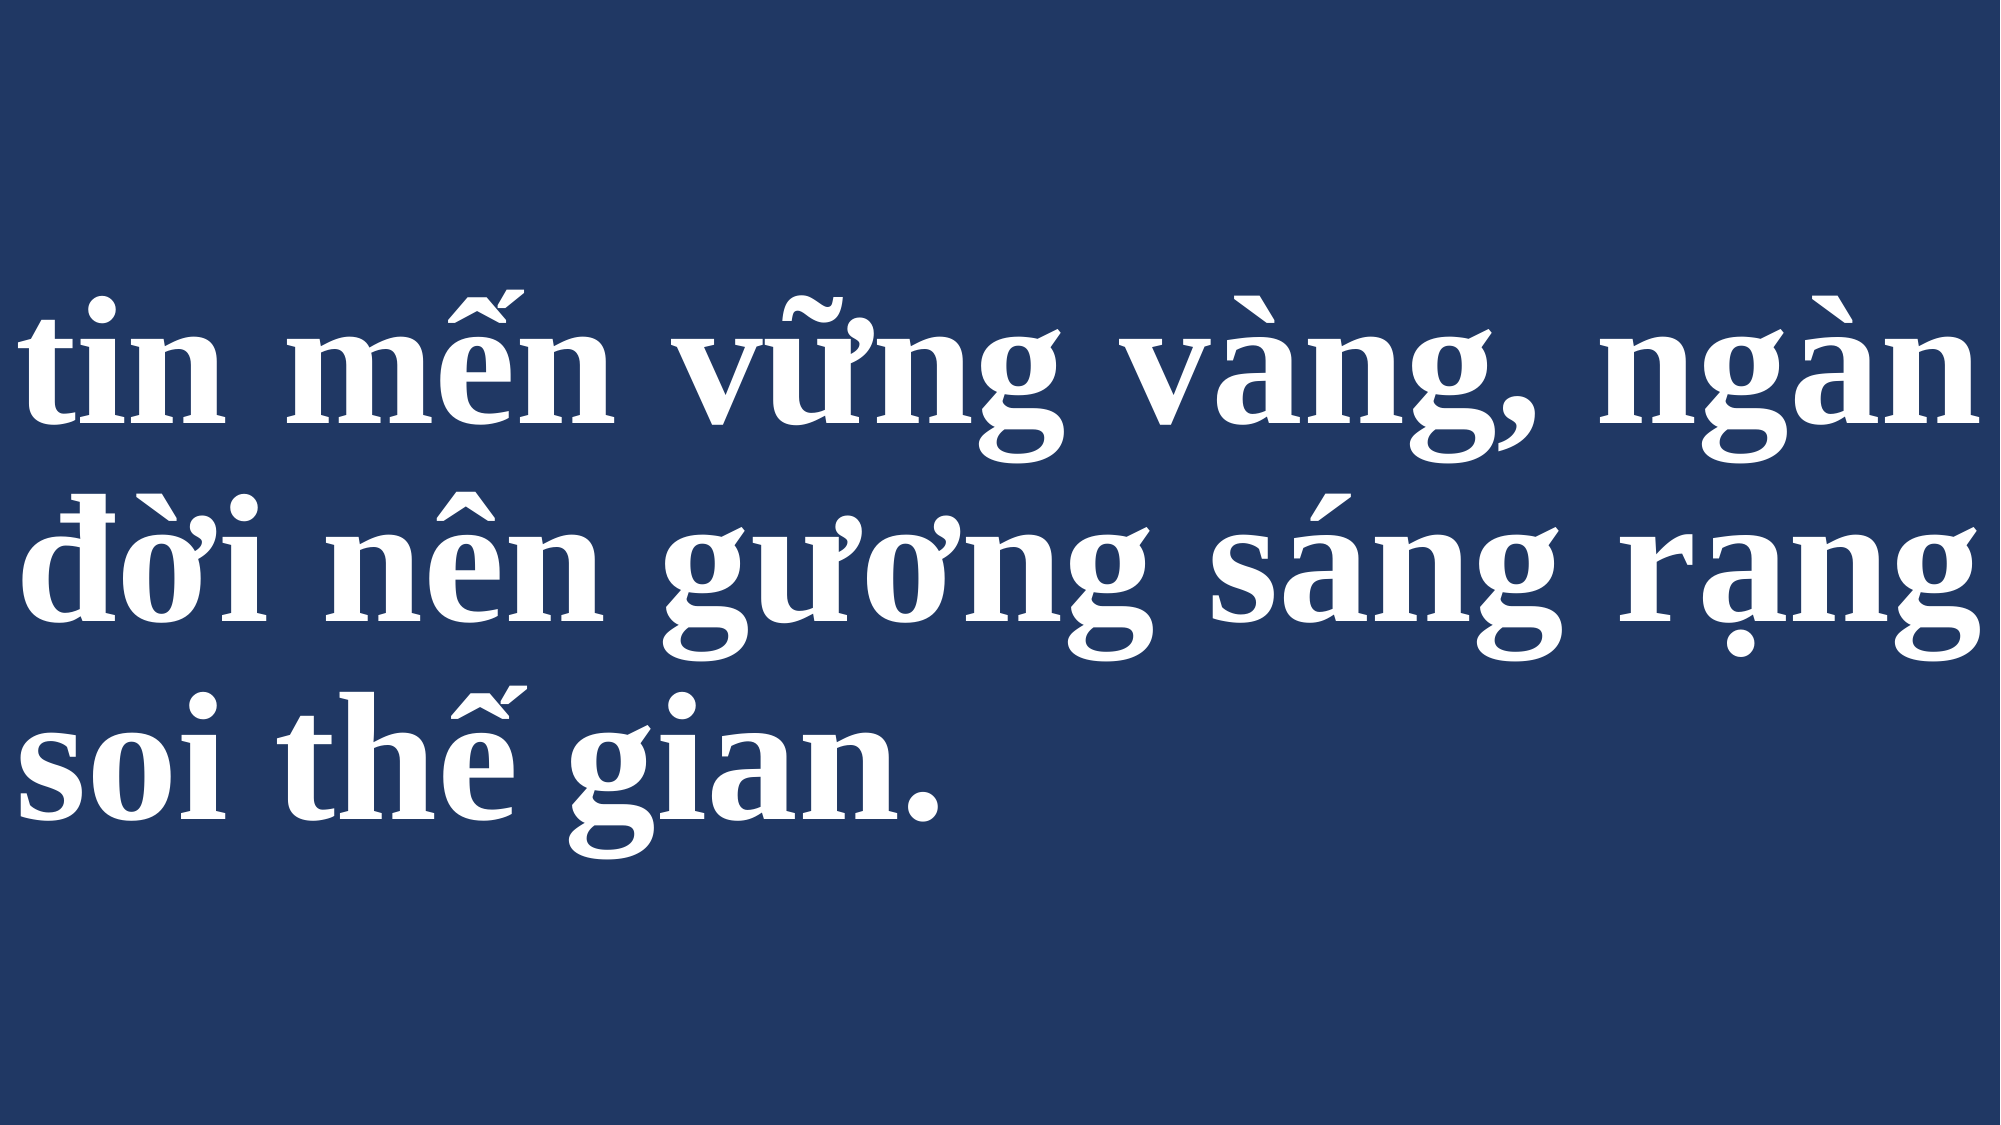

# tin mến vững vàng, ngàn đời nên gương sáng rạng soi thế gian.